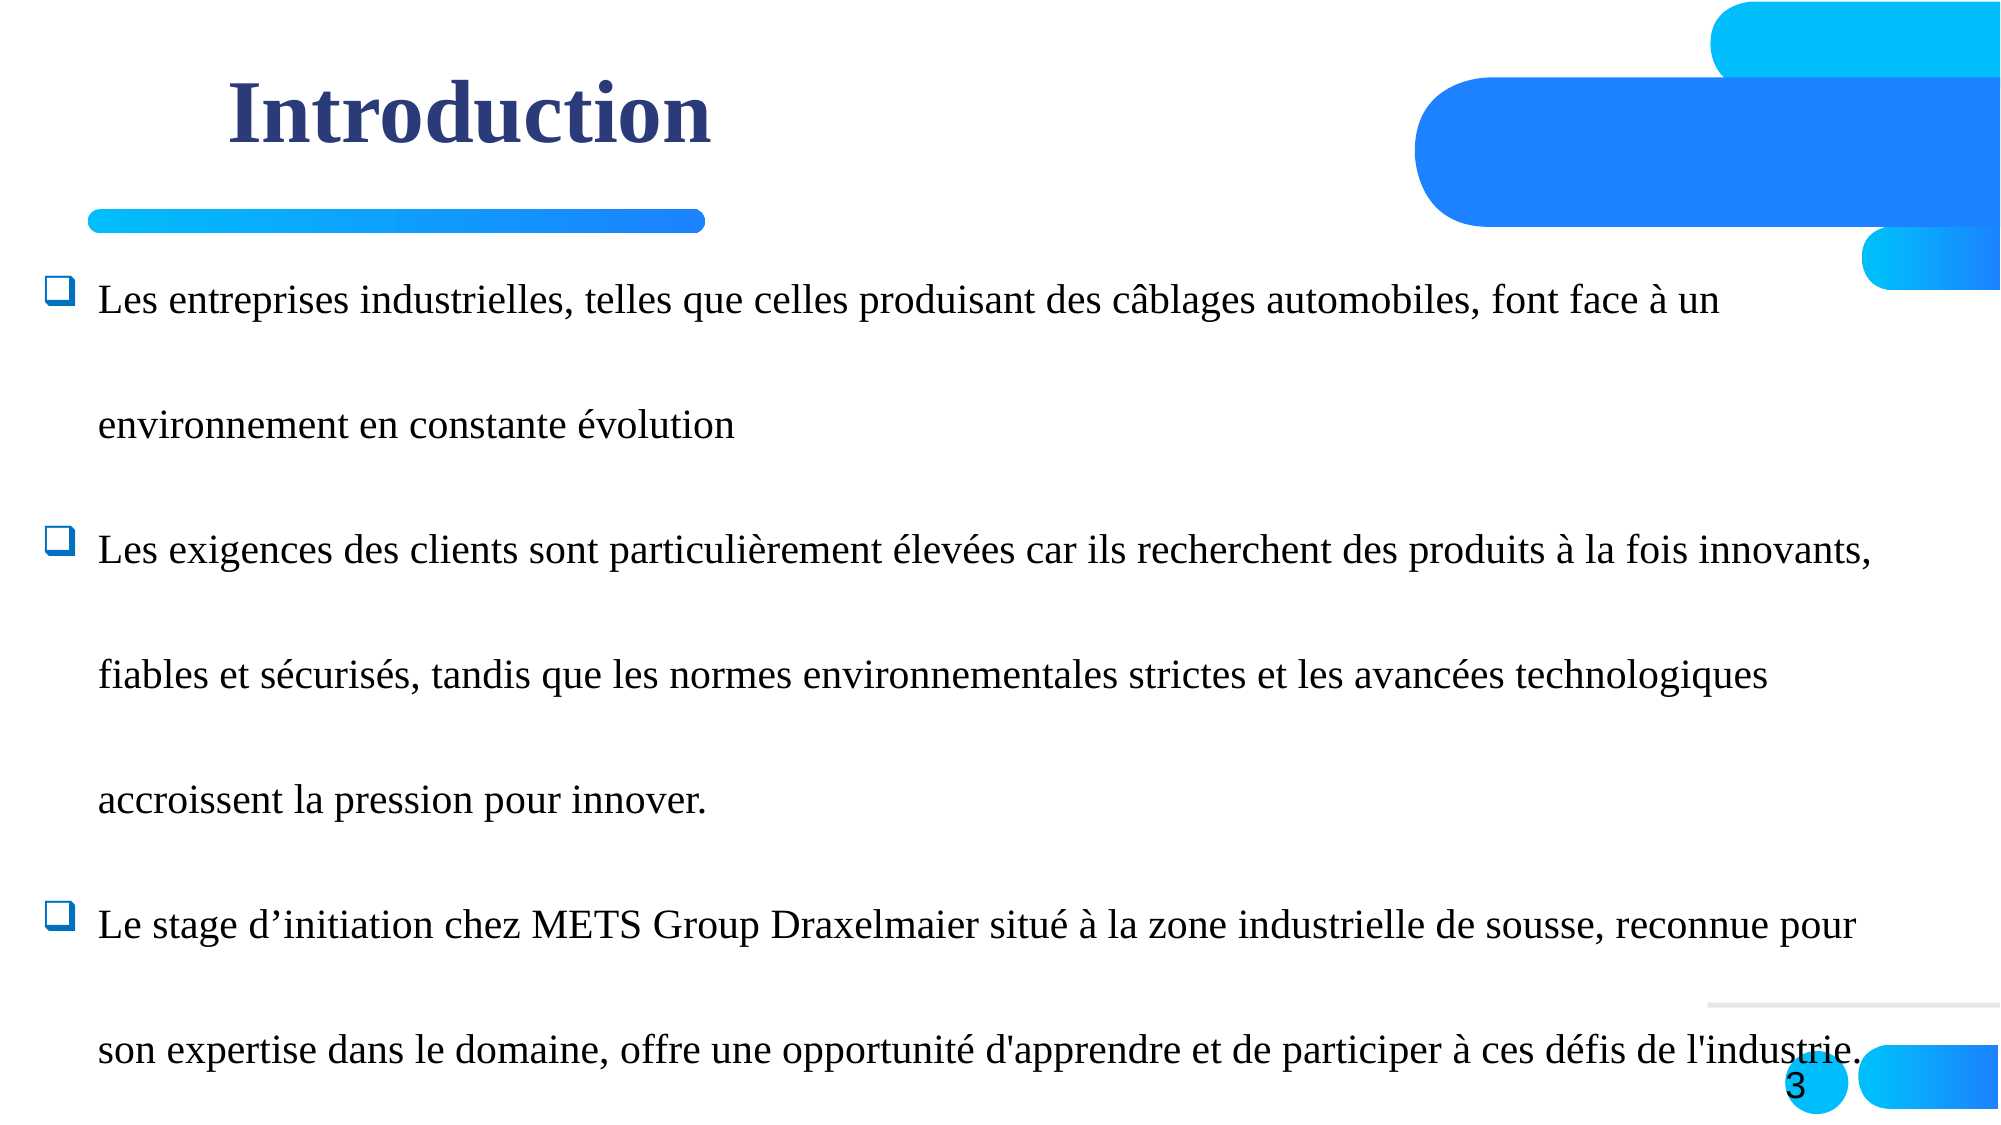

# Introduction
Les entreprises industrielles, telles que celles produisant des câblages automobiles, font face à un environnement en constante évolution
Les exigences des clients sont particulièrement élevées car ils recherchent des produits à la fois innovants, fiables et sécurisés, tandis que les normes environnementales strictes et les avancées technologiques accroissent la pression pour innover.
Le stage d’initiation chez METS Group Draxelmaier situé à la zone industrielle de sousse, reconnue pour son expertise dans le domaine, offre une opportunité d'apprendre et de participer à ces défis de l'industrie.

3